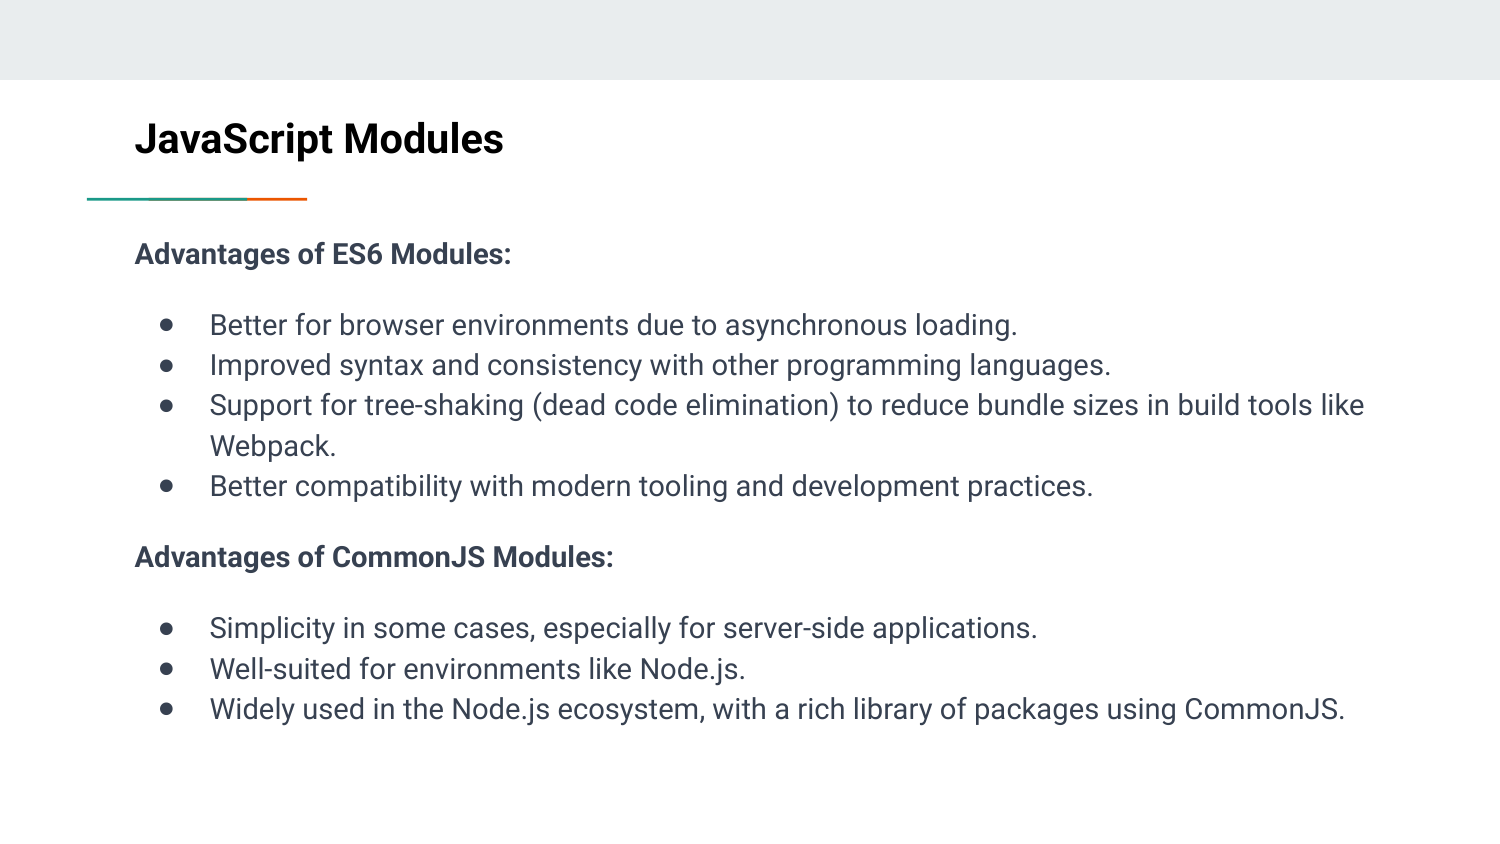

# JavaScript Modules

Advantages of ES6 Modules:
Better for browser environments due to asynchronous loading.
Improved syntax and consistency with other programming languages.
Support for tree-shaking (dead code elimination) to reduce bundle sizes in build tools like Webpack.
Better compatibility with modern tooling and development practices.
Advantages of CommonJS Modules:
Simplicity in some cases, especially for server-side applications.
Well-suited for environments like Node.js.
Widely used in the Node.js ecosystem, with a rich library of packages using CommonJS.